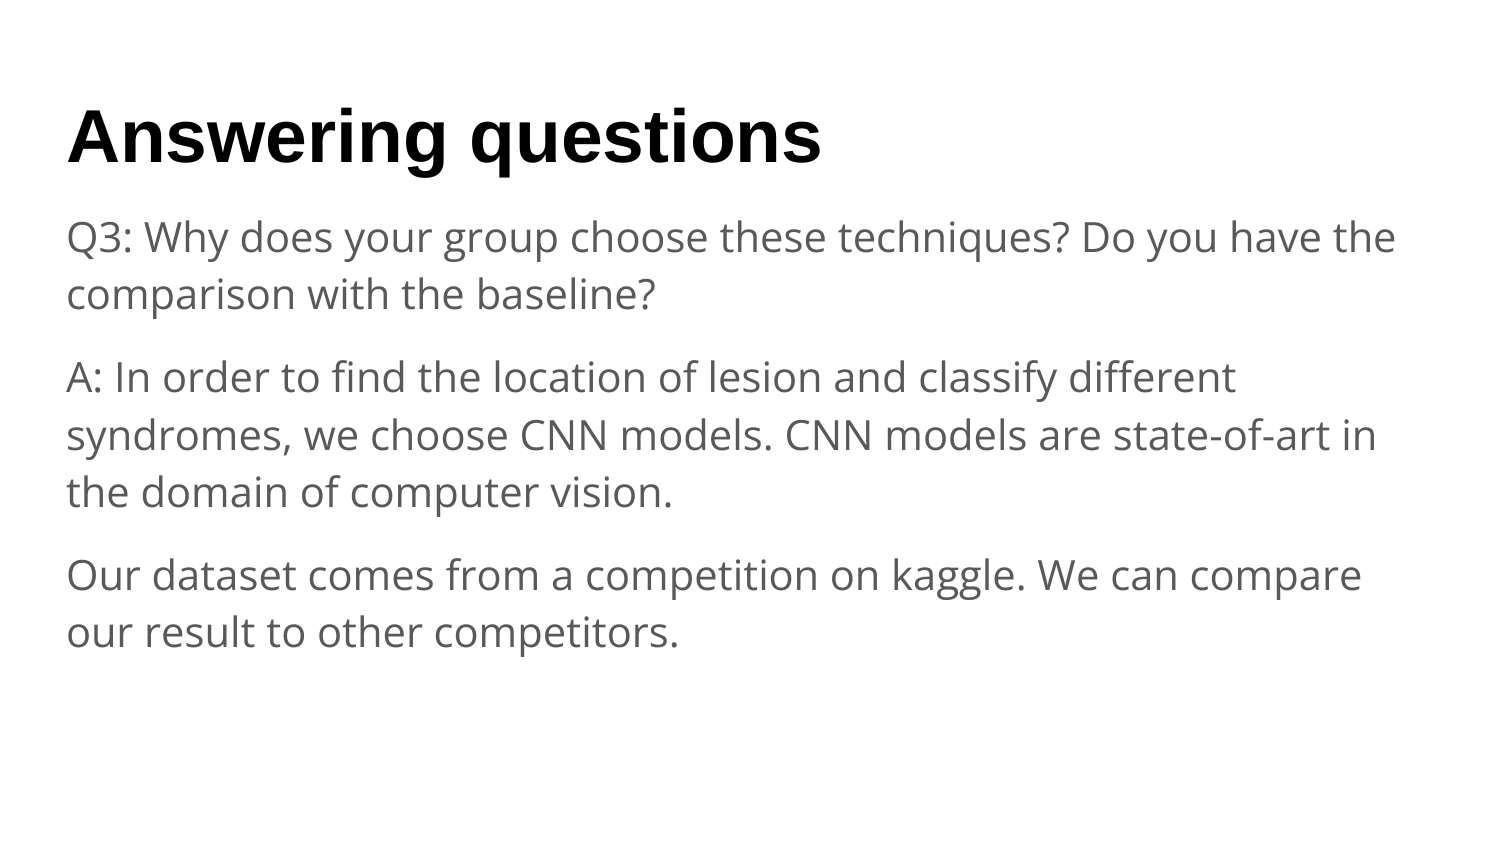

# Answering questions
Q3: Why does your group choose these techniques? Do you have the comparison with the baseline?
A: In order to find the location of lesion and classify different syndromes, we choose CNN models. CNN models are state-of-art in the domain of computer vision.
Our dataset comes from a competition on kaggle. We can compare our result to other competitors.